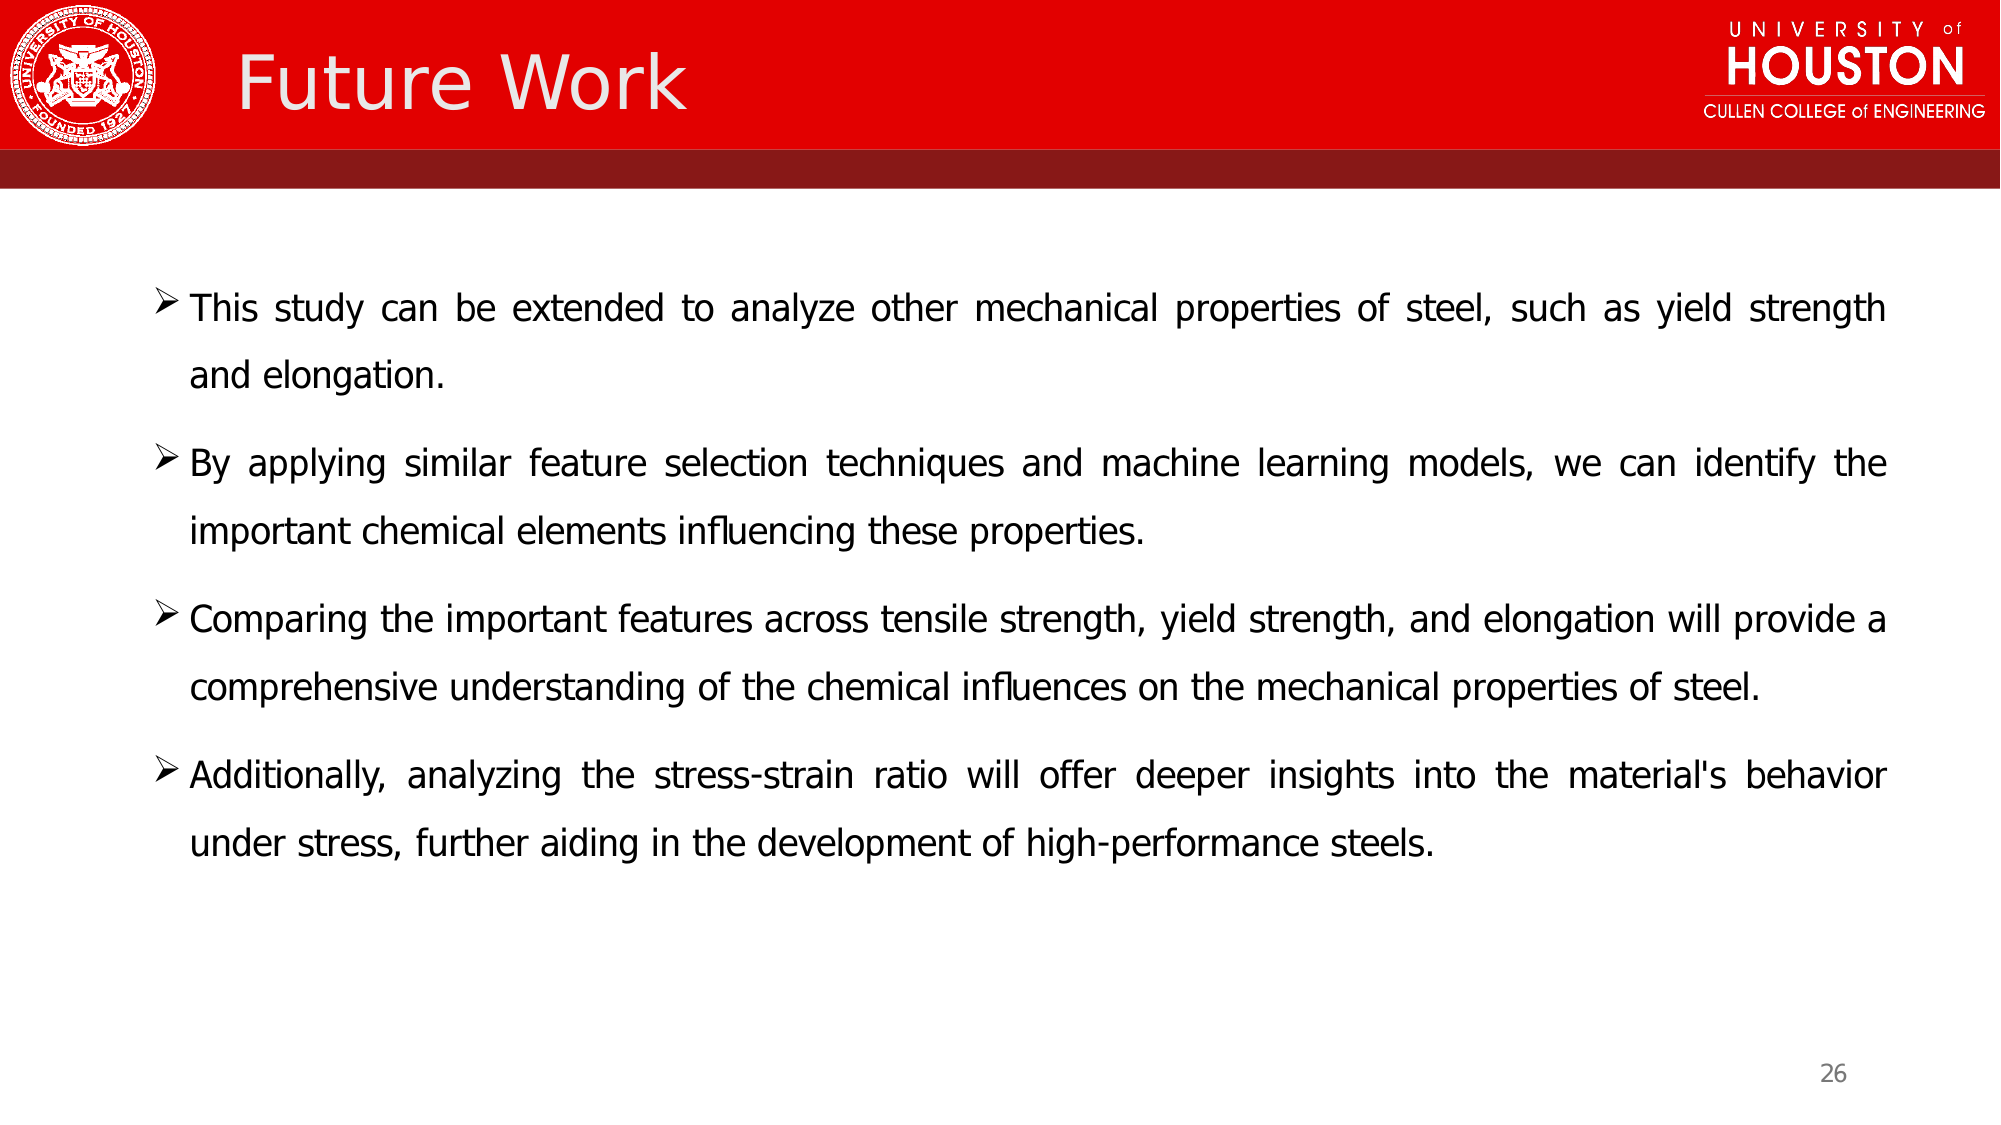

Future Work
This study can be extended to analyze other mechanical properties of steel, such as yield strength and elongation.
By applying similar feature selection techniques and machine learning models, we can identify the important chemical elements influencing these properties.
Comparing the important features across tensile strength, yield strength, and elongation will provide a comprehensive understanding of the chemical influences on the mechanical properties of steel.
Additionally, analyzing the stress-strain ratio will offer deeper insights into the material's behavior under stress, further aiding in the development of high-performance steels.
26